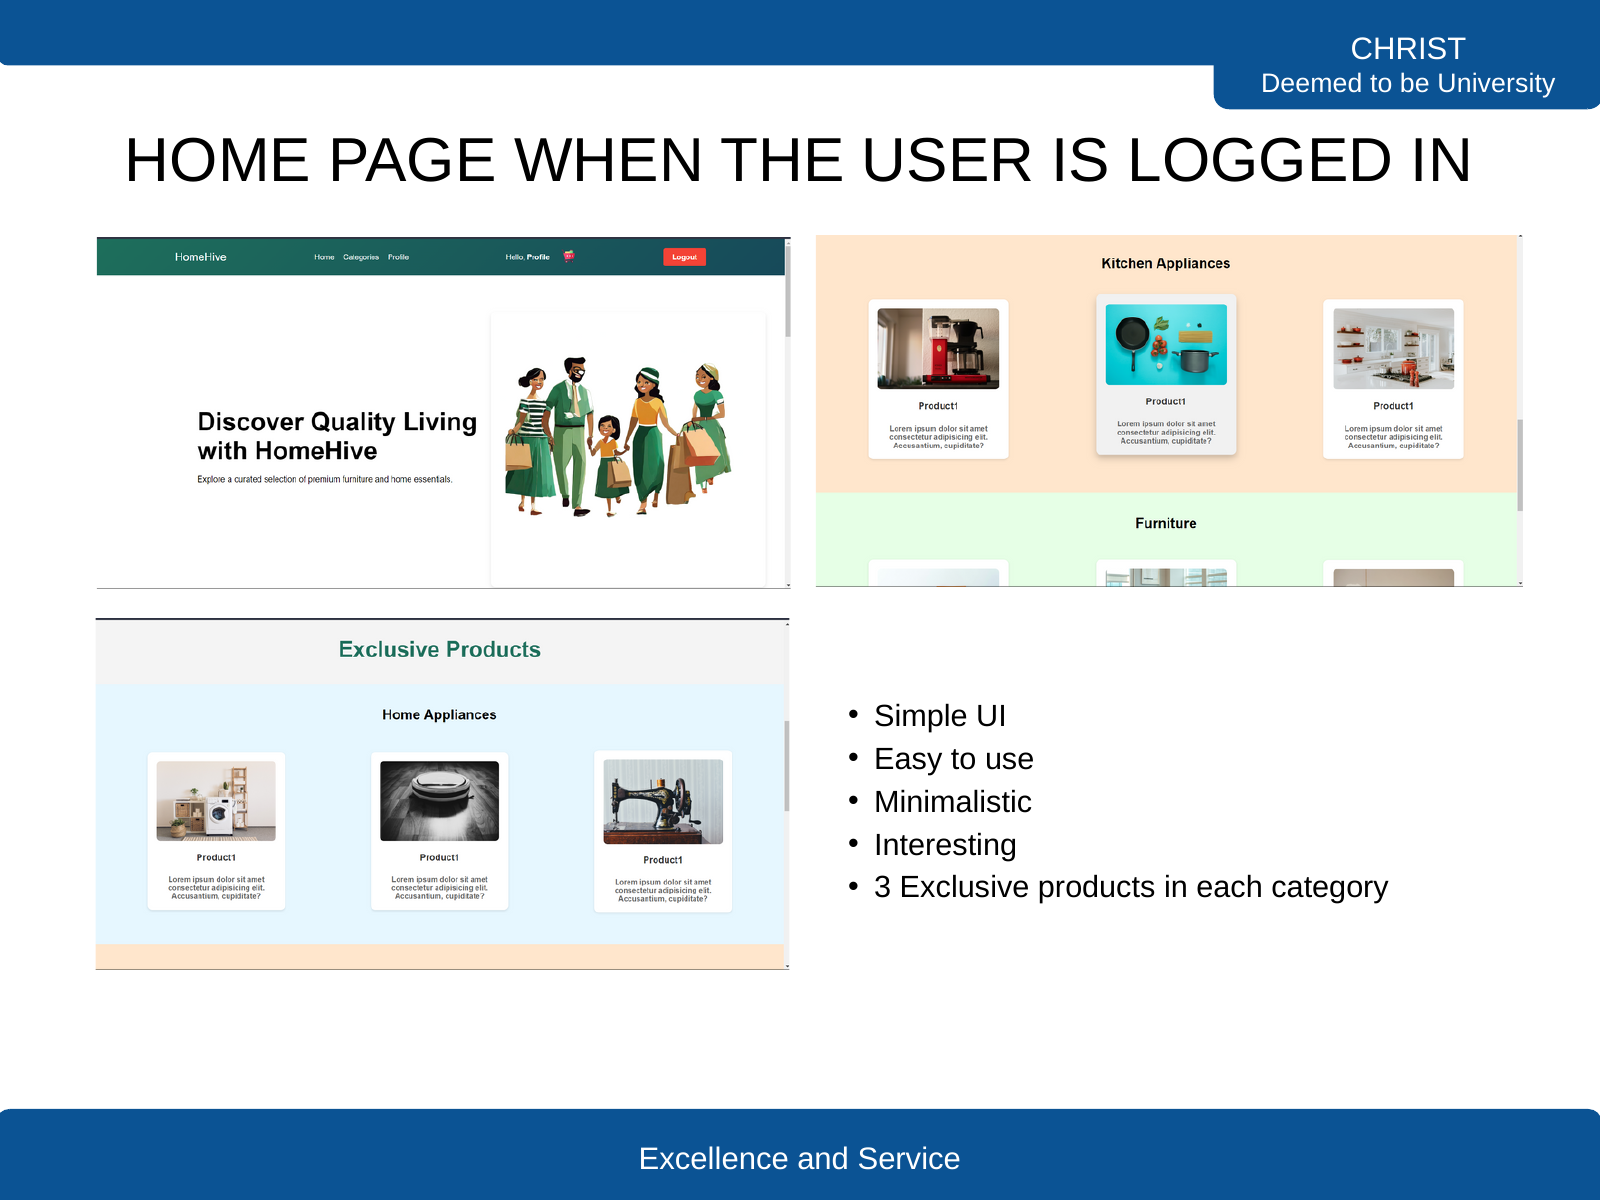

CHRIST
Deemed to be University
HOME PAGE WHEN THE USER IS LOGGED IN

Simple UI
Easy to use
Minimalistic
Interesting
3 Exclusive products in each category

Excellence and Service